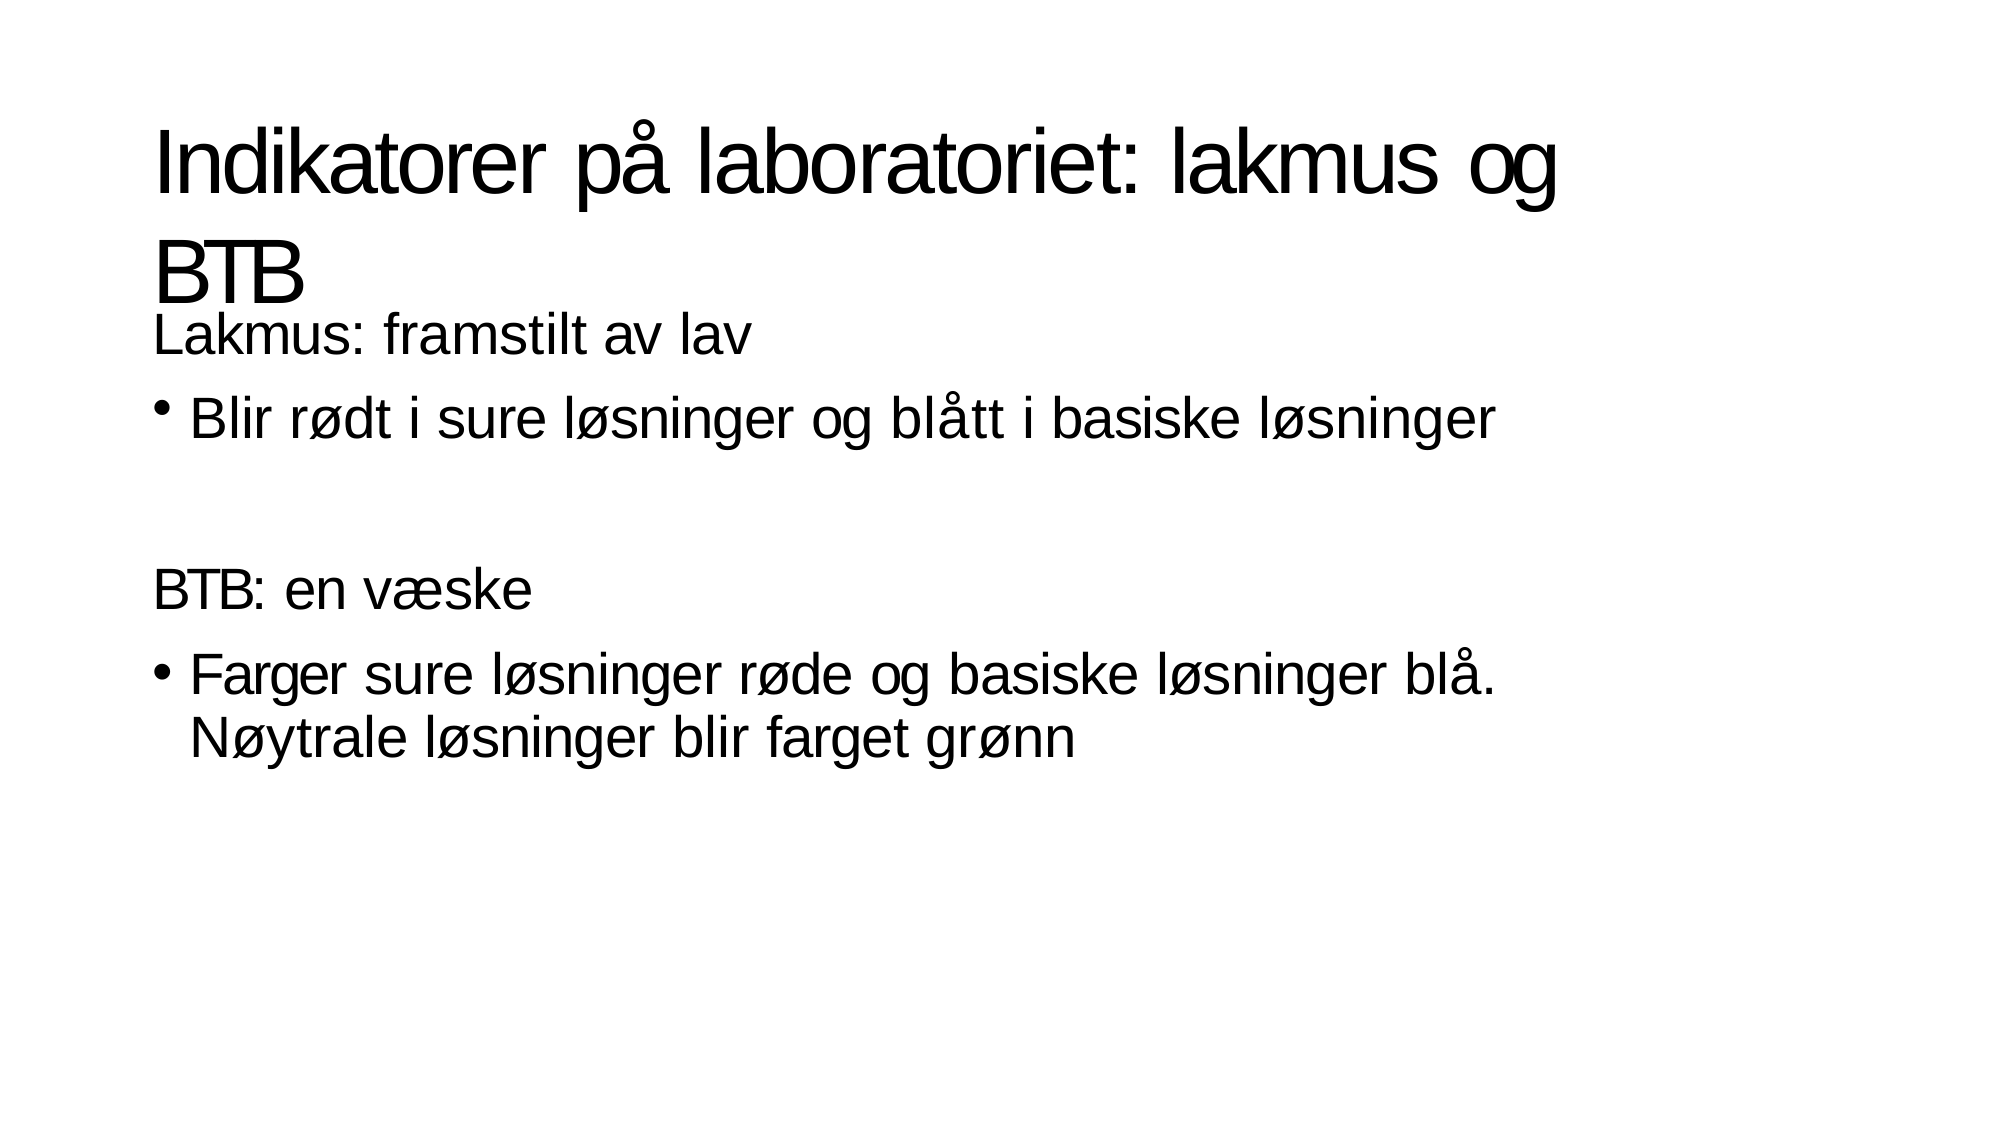

# Indikatorer på laboratoriet: lakmus og BTB
Lakmus: framstilt av lav
Blir rødt i sure løsninger og blått i basiske løsninger

BTB: en væske
Farger sure løsninger røde og basiske løsninger blå. Nøytrale løsninger blir farget grønn